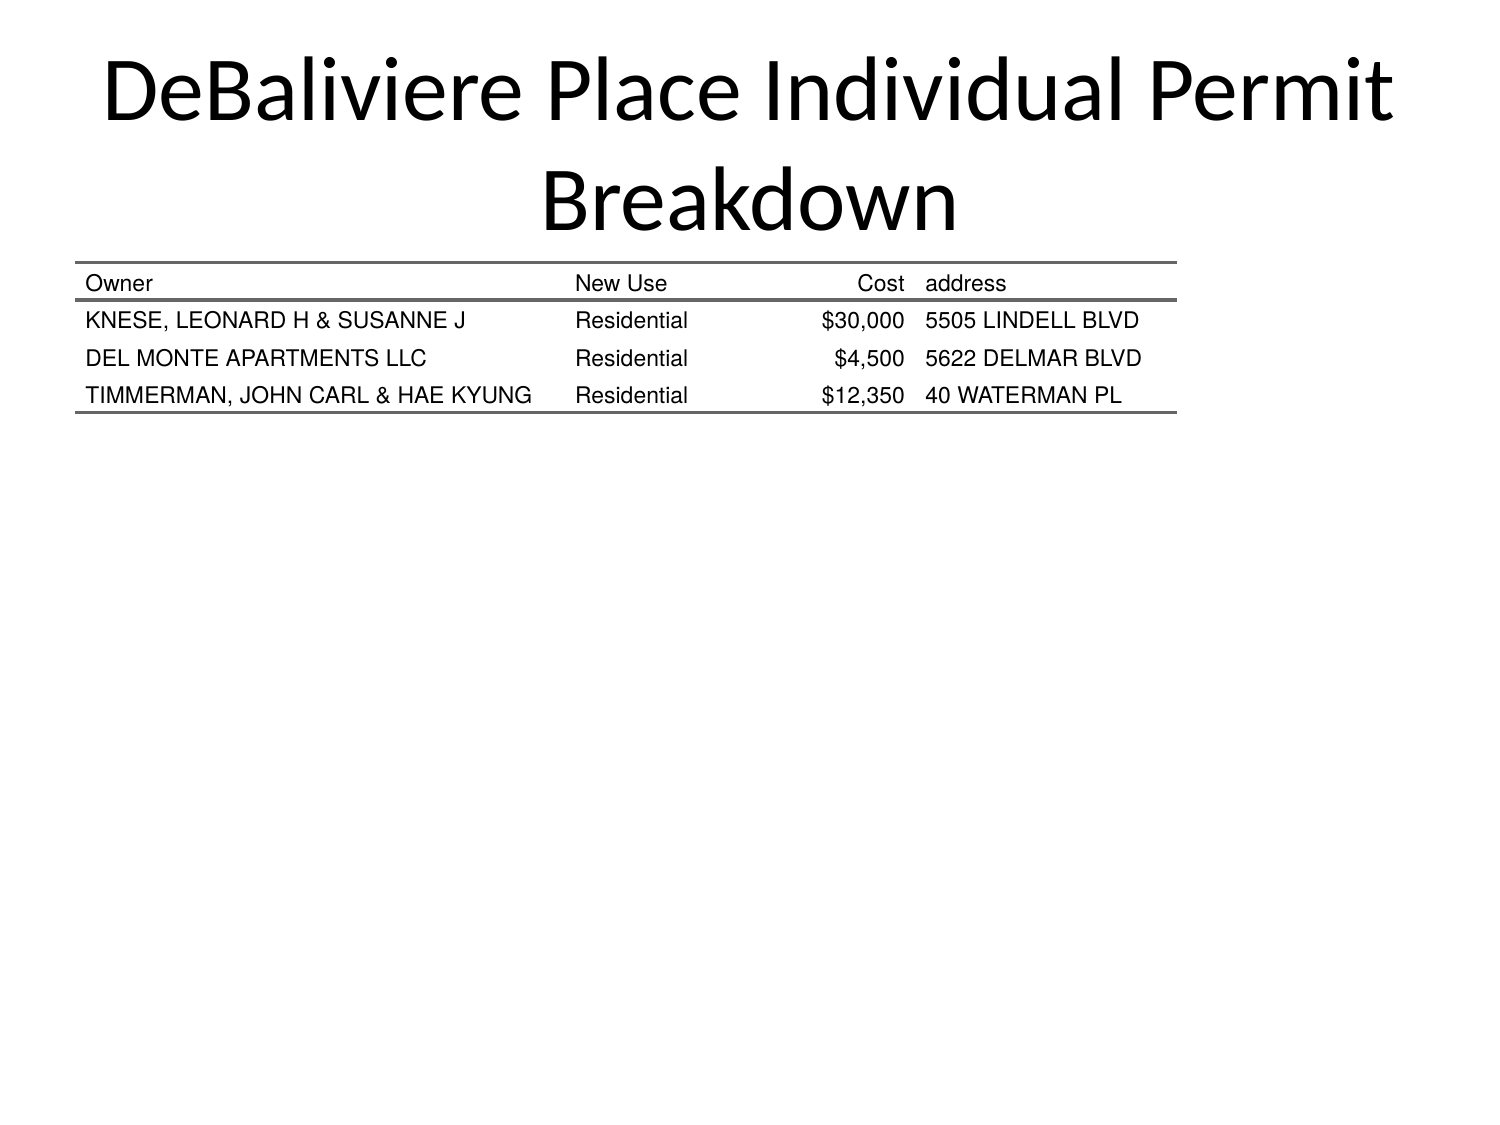

# DeBaliviere Place Individual Permit Breakdown
| Owner | New Use | Cost | address |
| --- | --- | --- | --- |
| KNESE, LEONARD H & SUSANNE J | Residential | $30,000 | 5505 LINDELL BLVD |
| DEL MONTE APARTMENTS LLC | Residential | $4,500 | 5622 DELMAR BLVD |
| TIMMERMAN, JOHN CARL & HAE KYUNG | Residential | $12,350 | 40 WATERMAN PL |